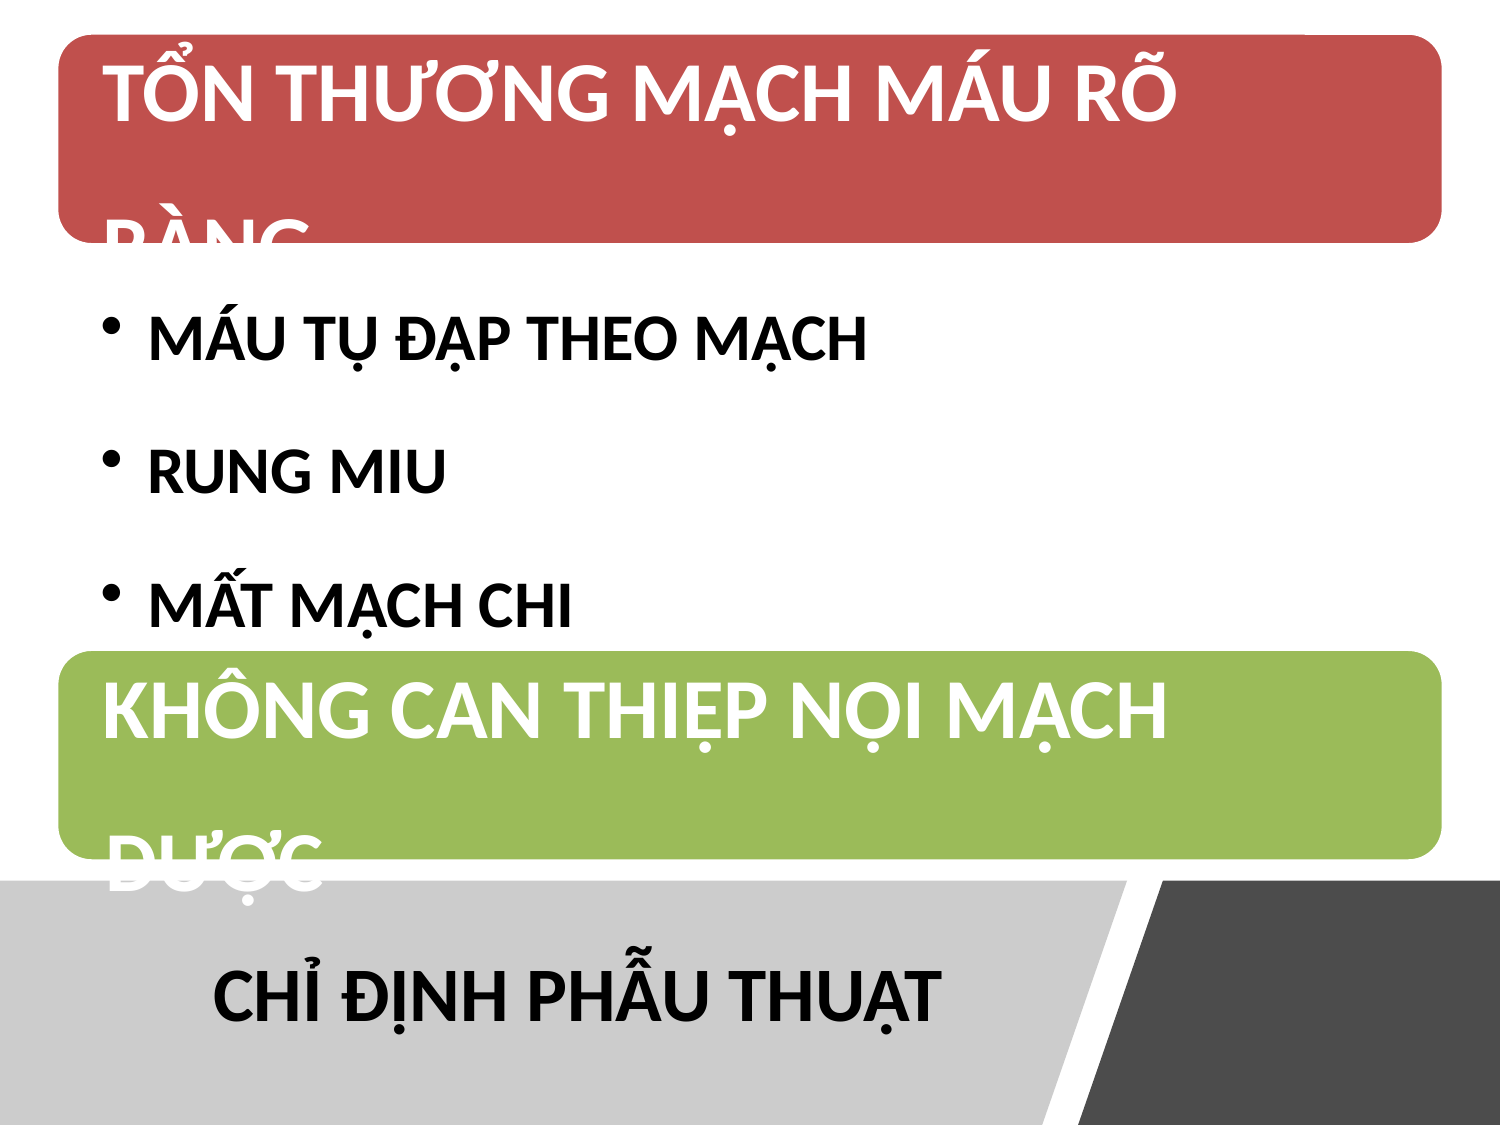

TỔN THƯƠNG MẠCH MÁU RÕ RÀNG
MÁU TỤ ĐẬP THEO MẠCH
RUNG MIU
MẤT MẠCH CHI
KHÔNG CAN THIỆP NỘI MẠCH ĐƯỢC

# CHỈ ĐỊNH PHẪU THUẬT